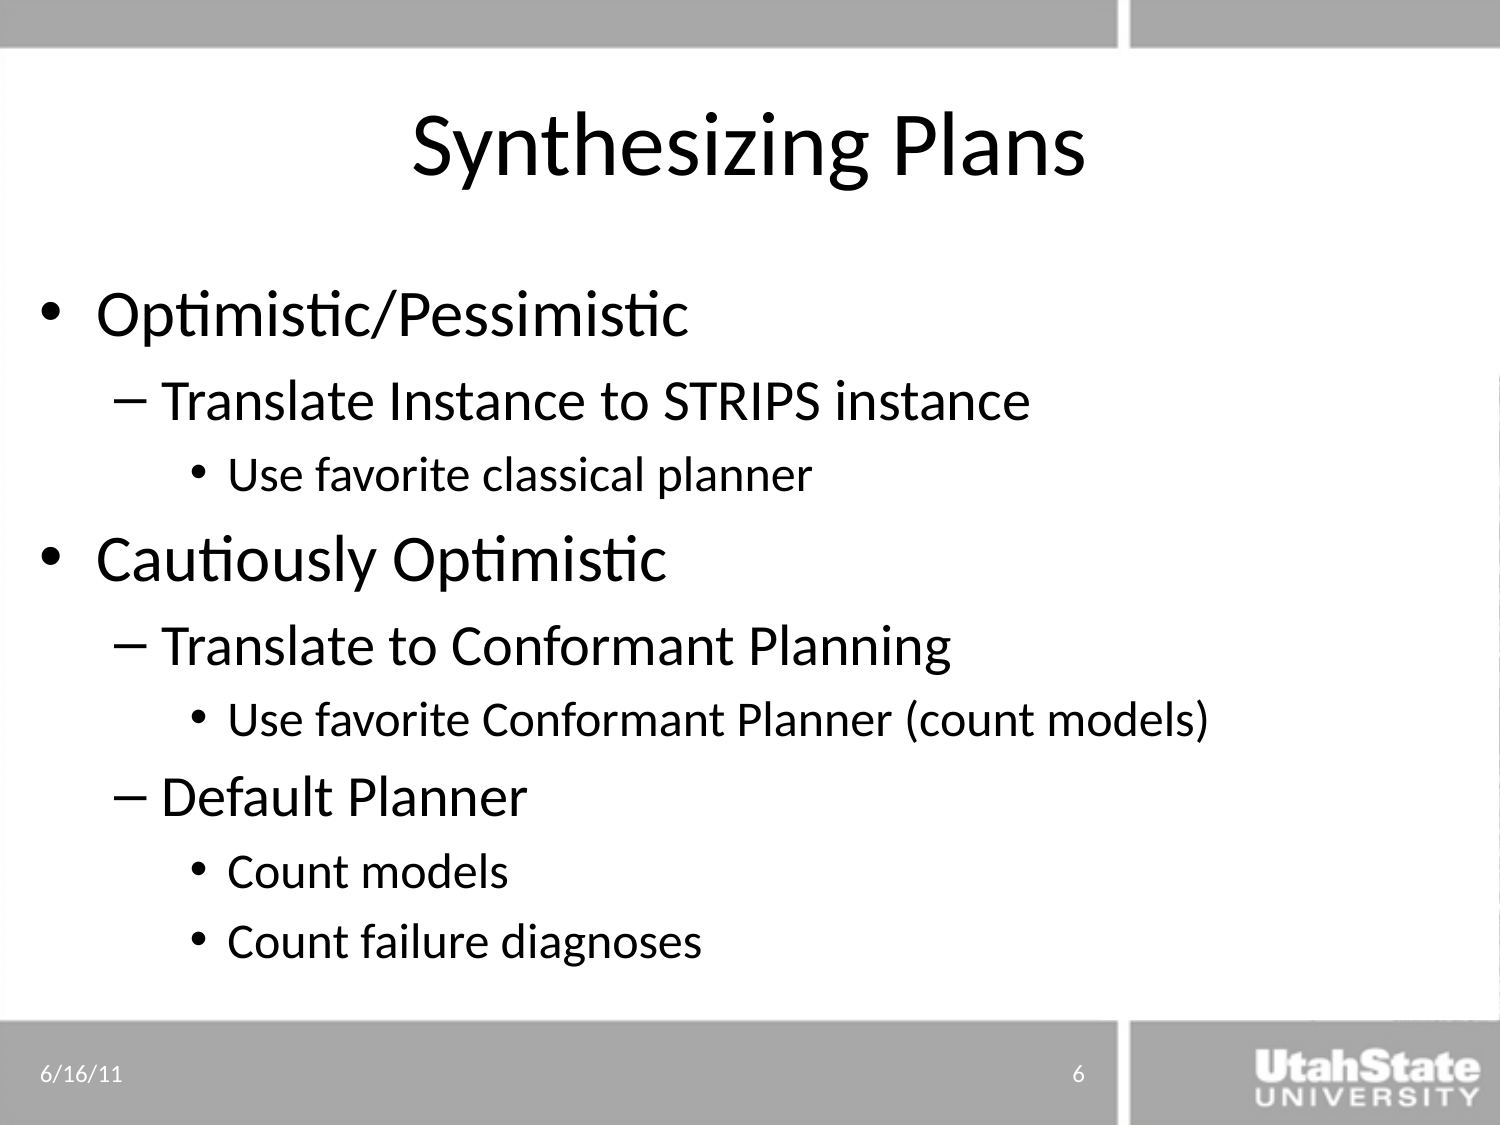

# Synthesizing Plans
Optimistic/Pessimistic
Translate Instance to STRIPS instance
Use favorite classical planner
Cautiously Optimistic
Translate to Conformant Planning
Use favorite Conformant Planner (count models)
Default Planner
Count models
Count failure diagnoses
6/16/11
6